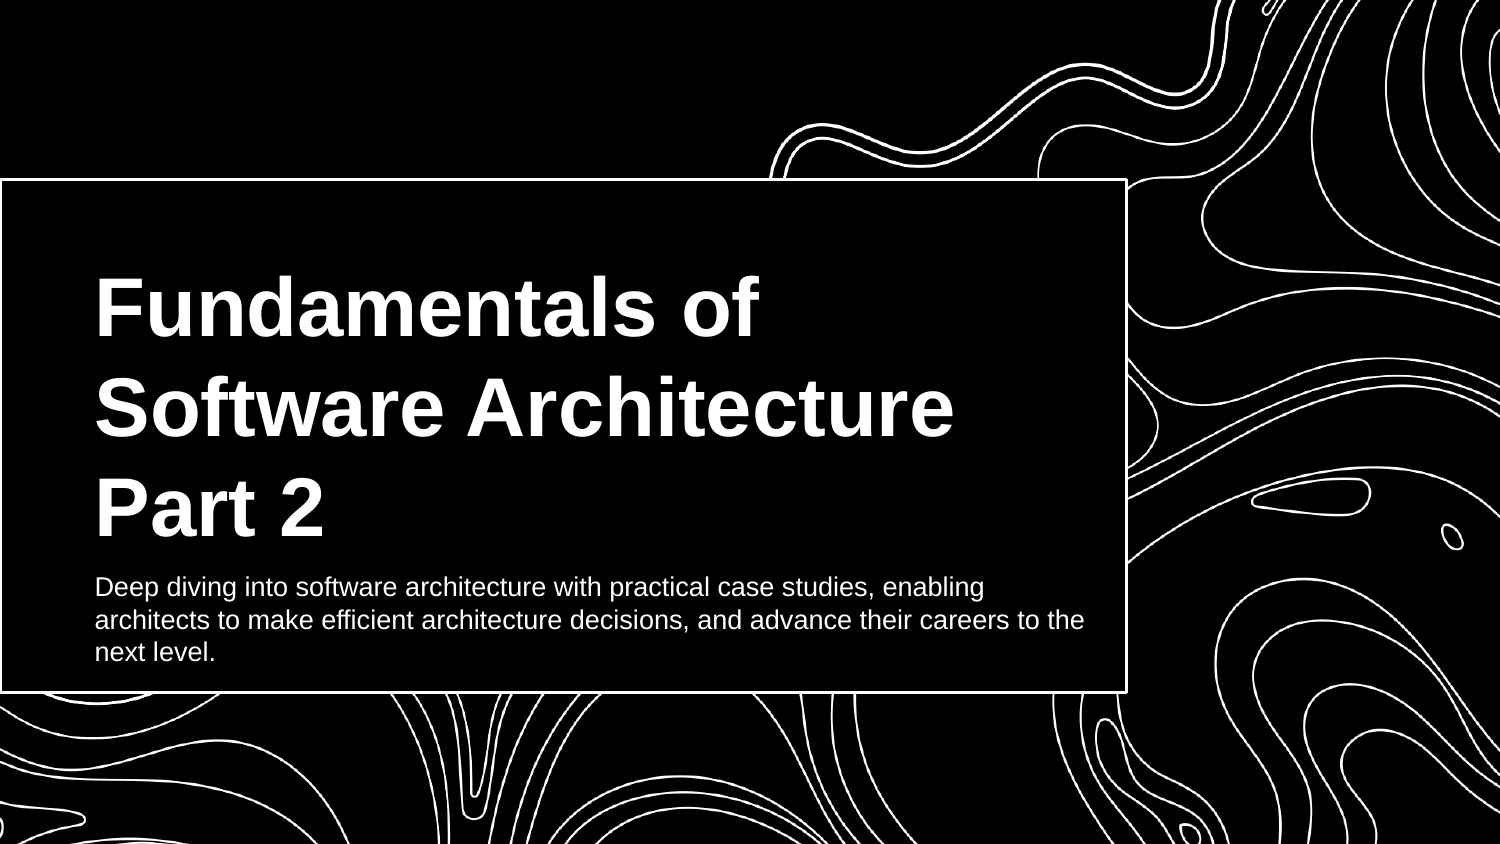

# Fundamentals of Software Architecture Part 2
Deep diving into software architecture with practical case studies, enabling architects to make efficient architecture decisions, and advance their careers to the next level.